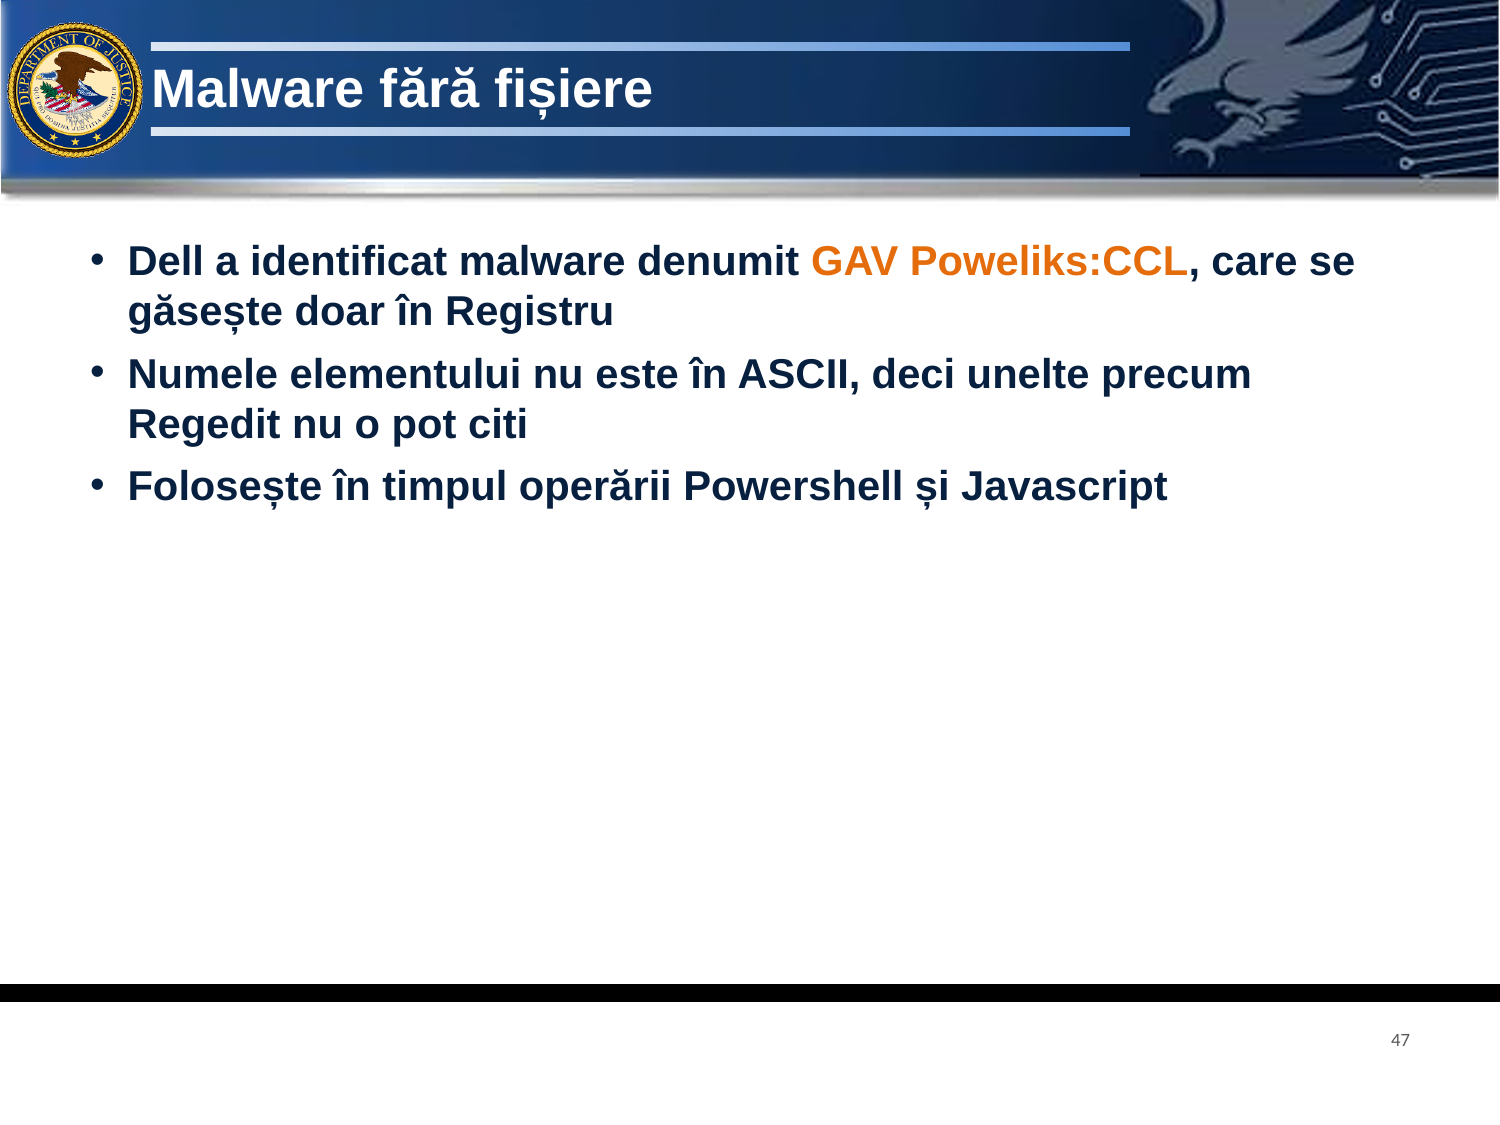

# Malware fără fișiere
Dell a identificat malware denumit GAV Poweliks:CCL, care se găsește doar în Registru
Numele elementului nu este în ASCII, deci unelte precum Regedit nu o pot citi
Folosește în timpul operării Powershell și Javascript
47